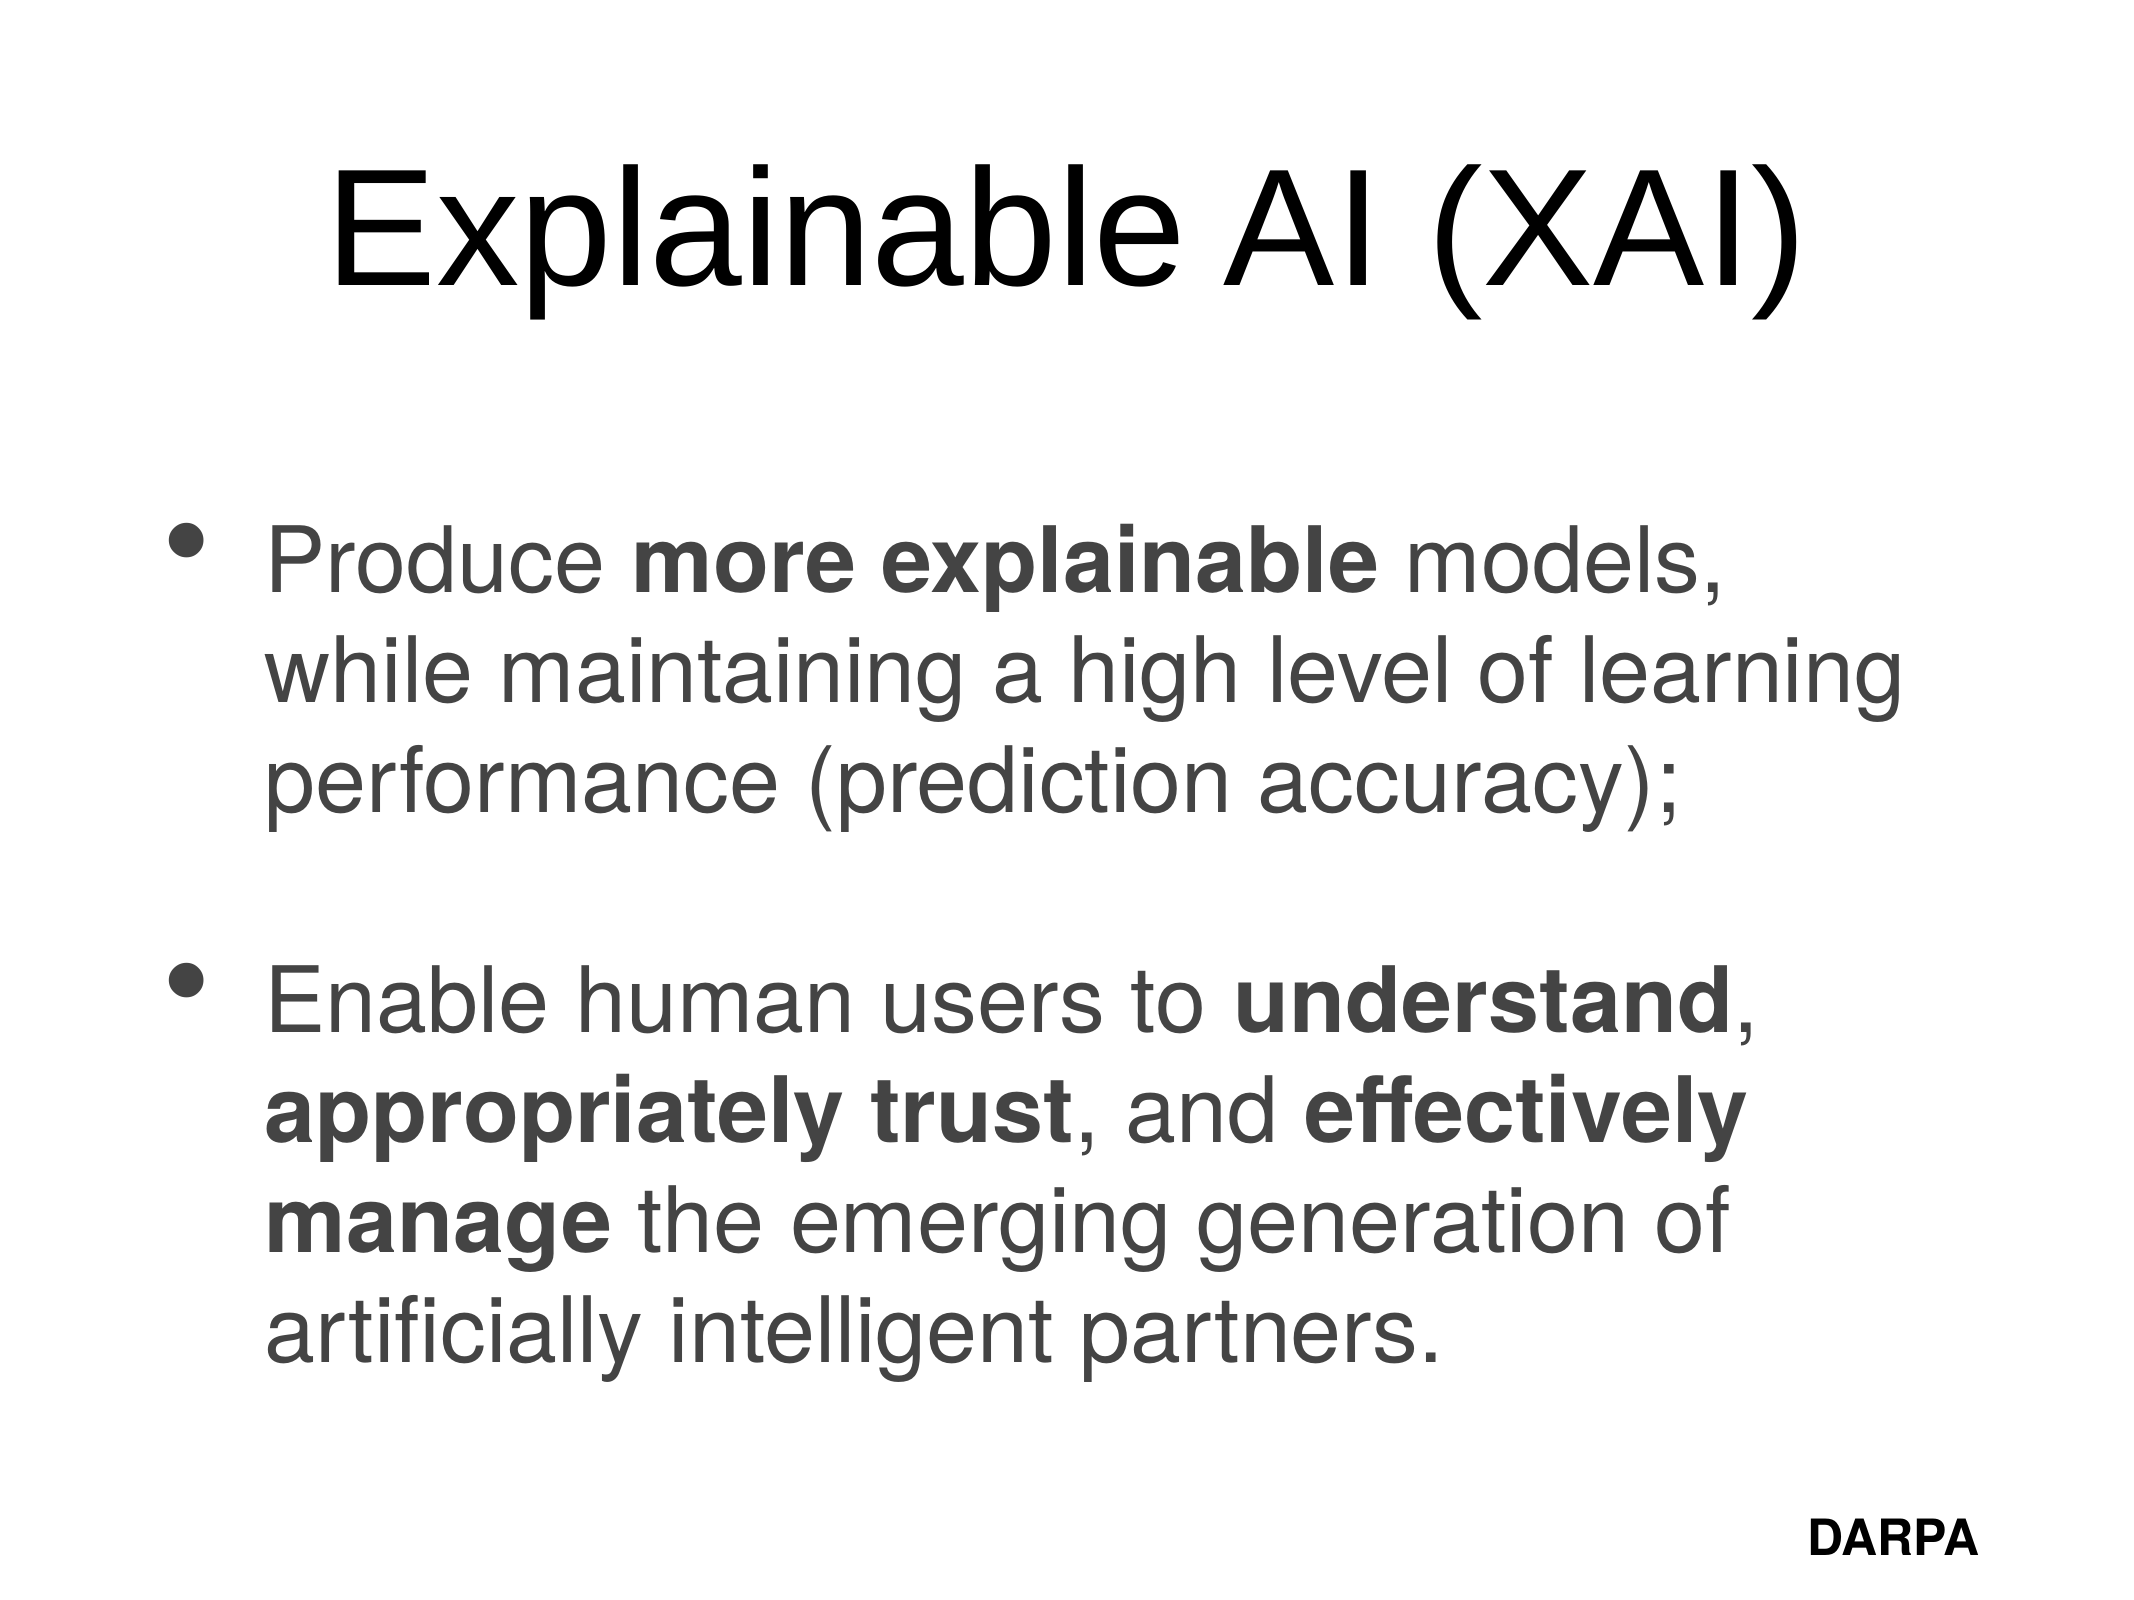

# Explainable AI (XAI)
Produce more explainable models,
while maintaining a high level of learning performance (prediction accuracy);

Enable human users to understand, appropriately trust, and effectively manage the emerging generation of artificially intelligent partners.
DARPA